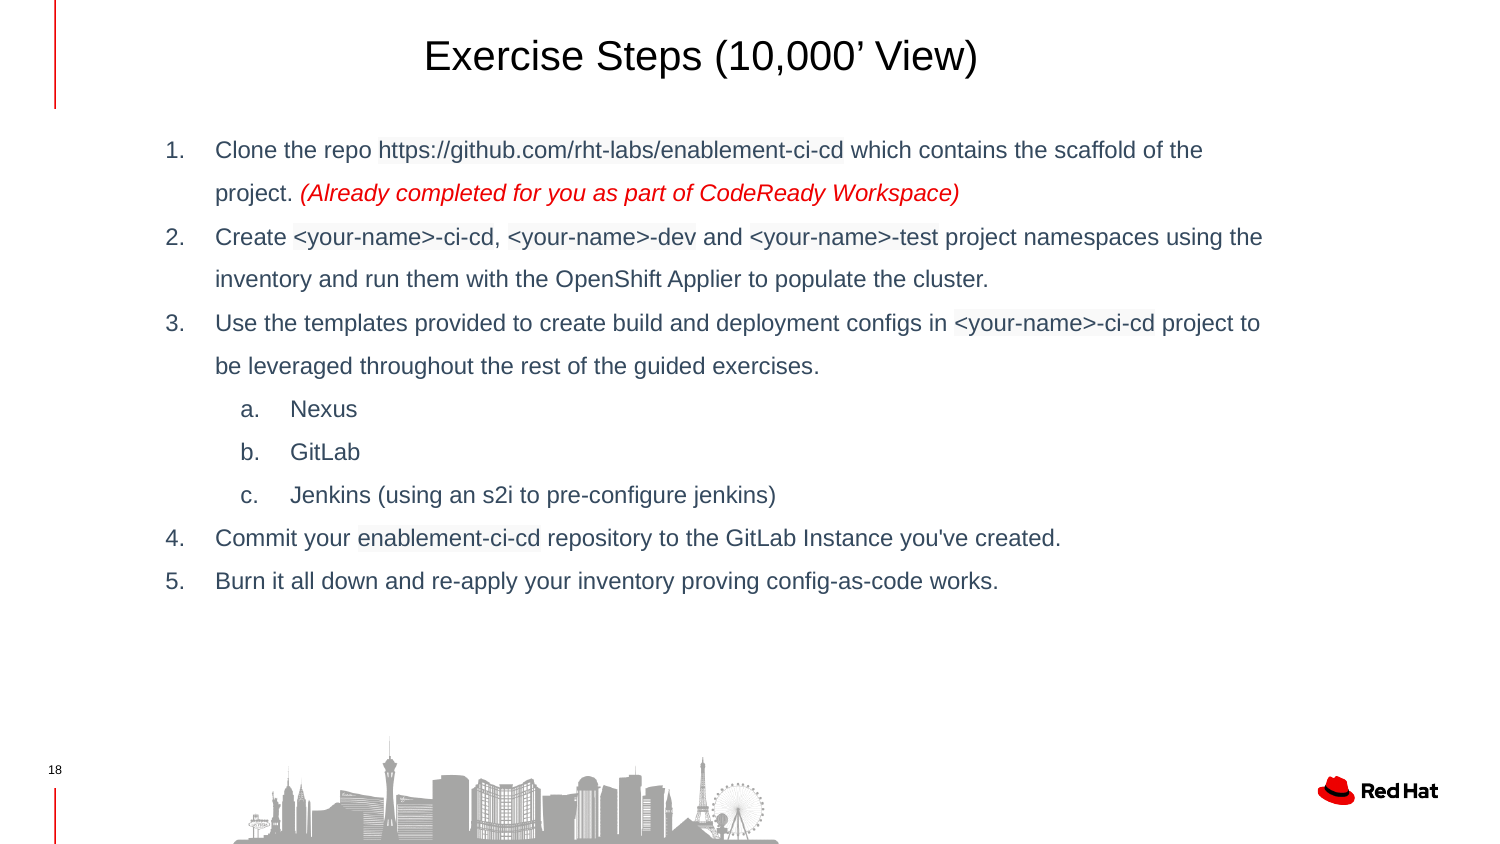

# Exercise Steps (10,000’ View)
Clone the repo https://github.com/rht-labs/enablement-ci-cd which contains the scaffold of the project. (Already completed for you as part of CodeReady Workspace)
Create <your-name>-ci-cd, <your-name>-dev and <your-name>-test project namespaces using the inventory and run them with the OpenShift Applier to populate the cluster.
Use the templates provided to create build and deployment configs in <your-name>-ci-cd project to be leveraged throughout the rest of the guided exercises.
Nexus
GitLab
Jenkins (using an s2i to pre-configure jenkins)
Commit your enablement-ci-cd repository to the GitLab Instance you've created.
Burn it all down and re-apply your inventory proving config-as-code works.

18